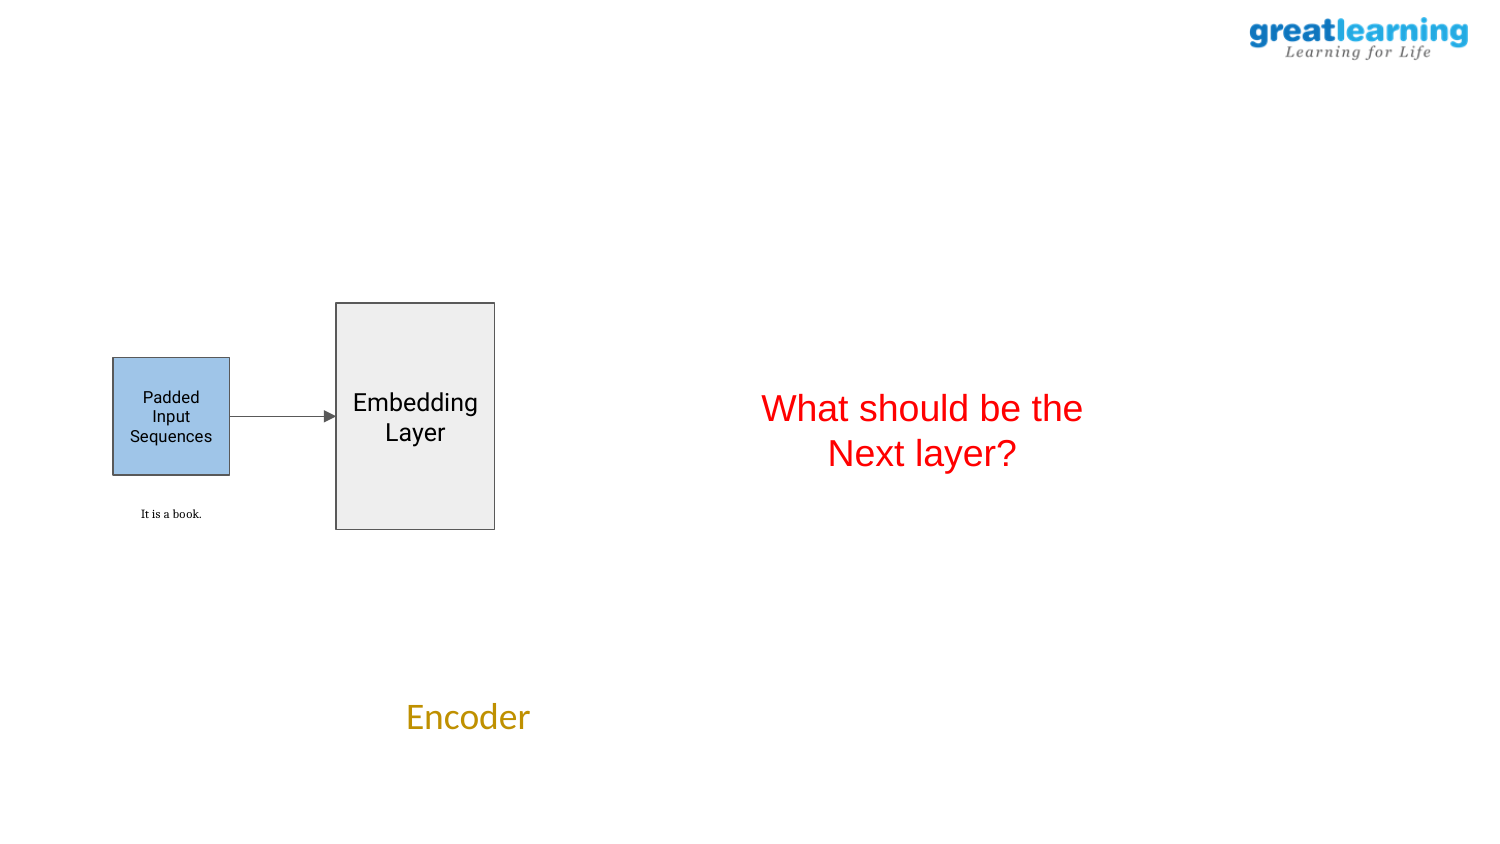

Embedding Layer
Padded Input Sequences
What should be the Next layer?
It is a book.
Encoder